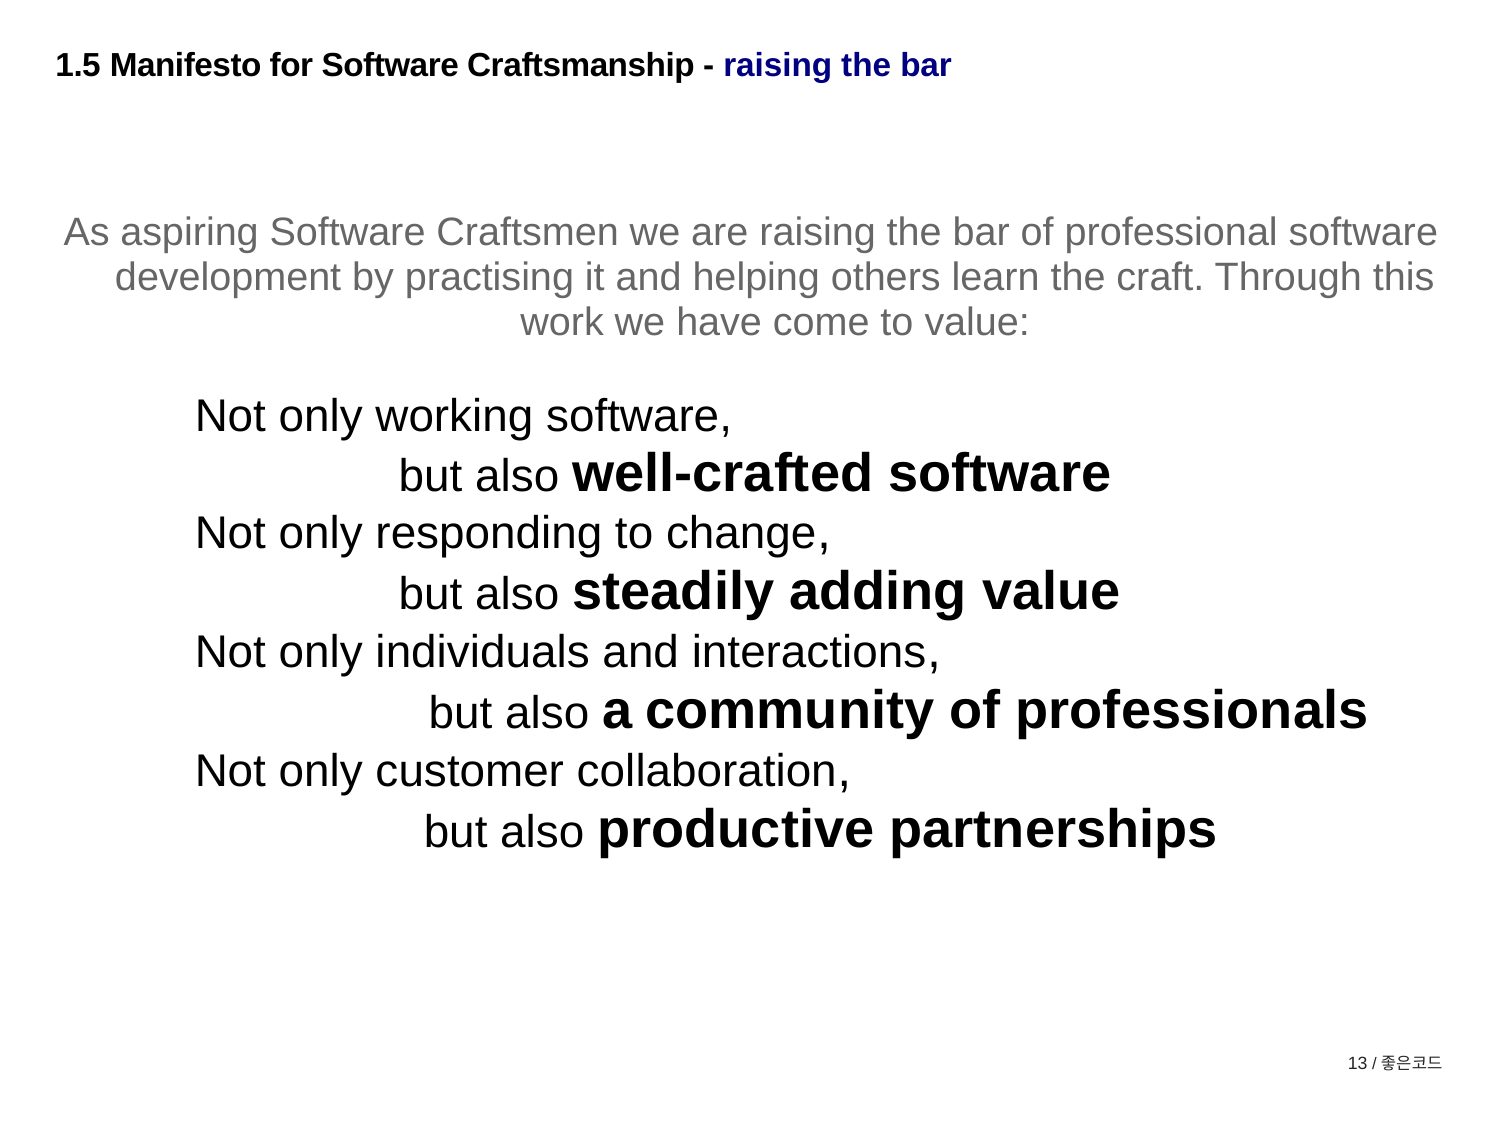

1.5 Manifesto for Software Craftsmanship - raising the bar
As aspiring Software Craftsmen we are raising the bar of professional software development by practising it and helping others learn the craft. Through this work we have come to value:

            Not only working software,
                            but also well-crafted software
            Not only responding to change,
                            but also steadily adding value
            Not only individuals and interactions,
                            but also a community of professionals
            Not only customer collaboration,
                            but also productive partnerships